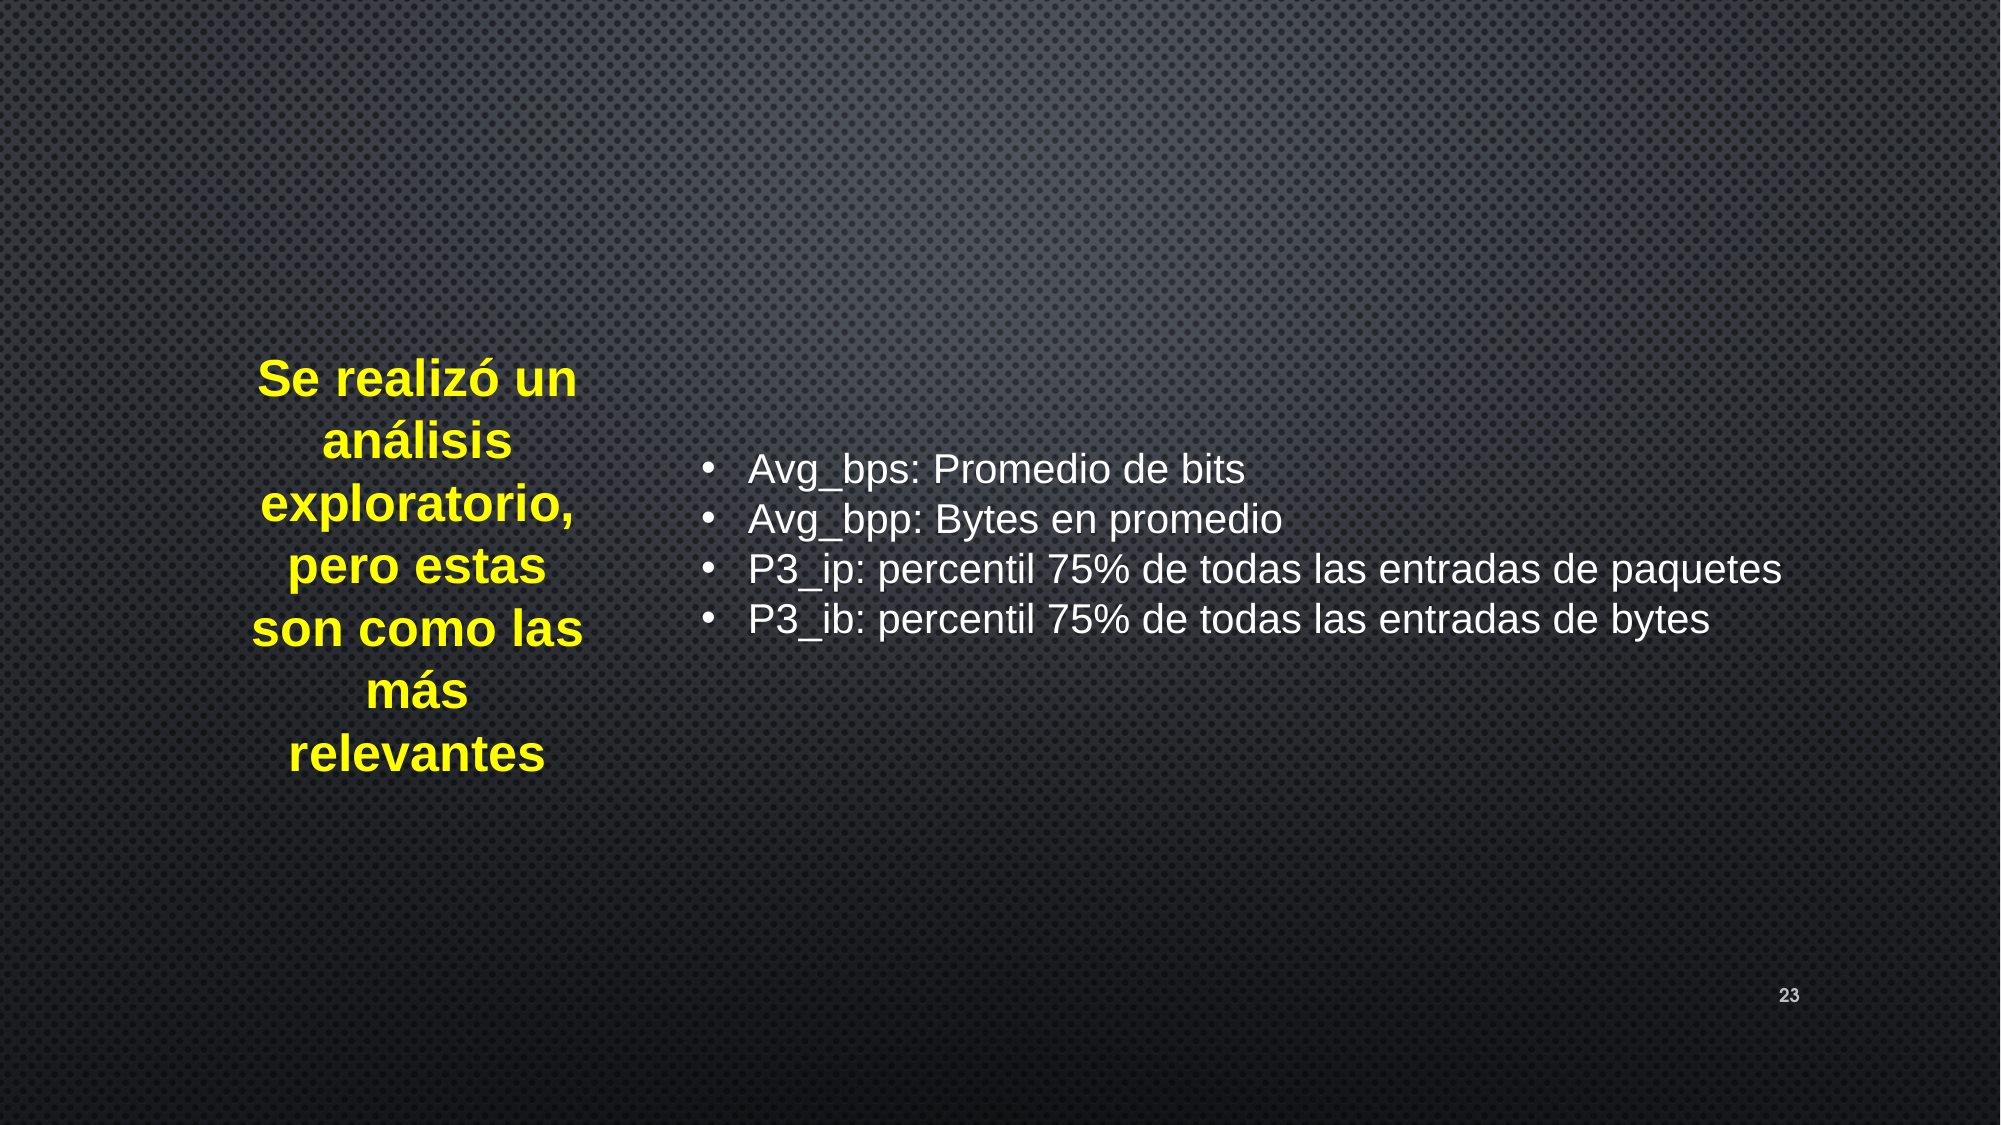

Se realizó un análisis exploratorio, pero estas son como las más relevantes
Avg_bps: Promedio de bits
Avg_bpp: Bytes en promedio
P3_ip: percentil 75% de todas las entradas de paquetes
P3_ib: percentil 75% de todas las entradas de bytes
23